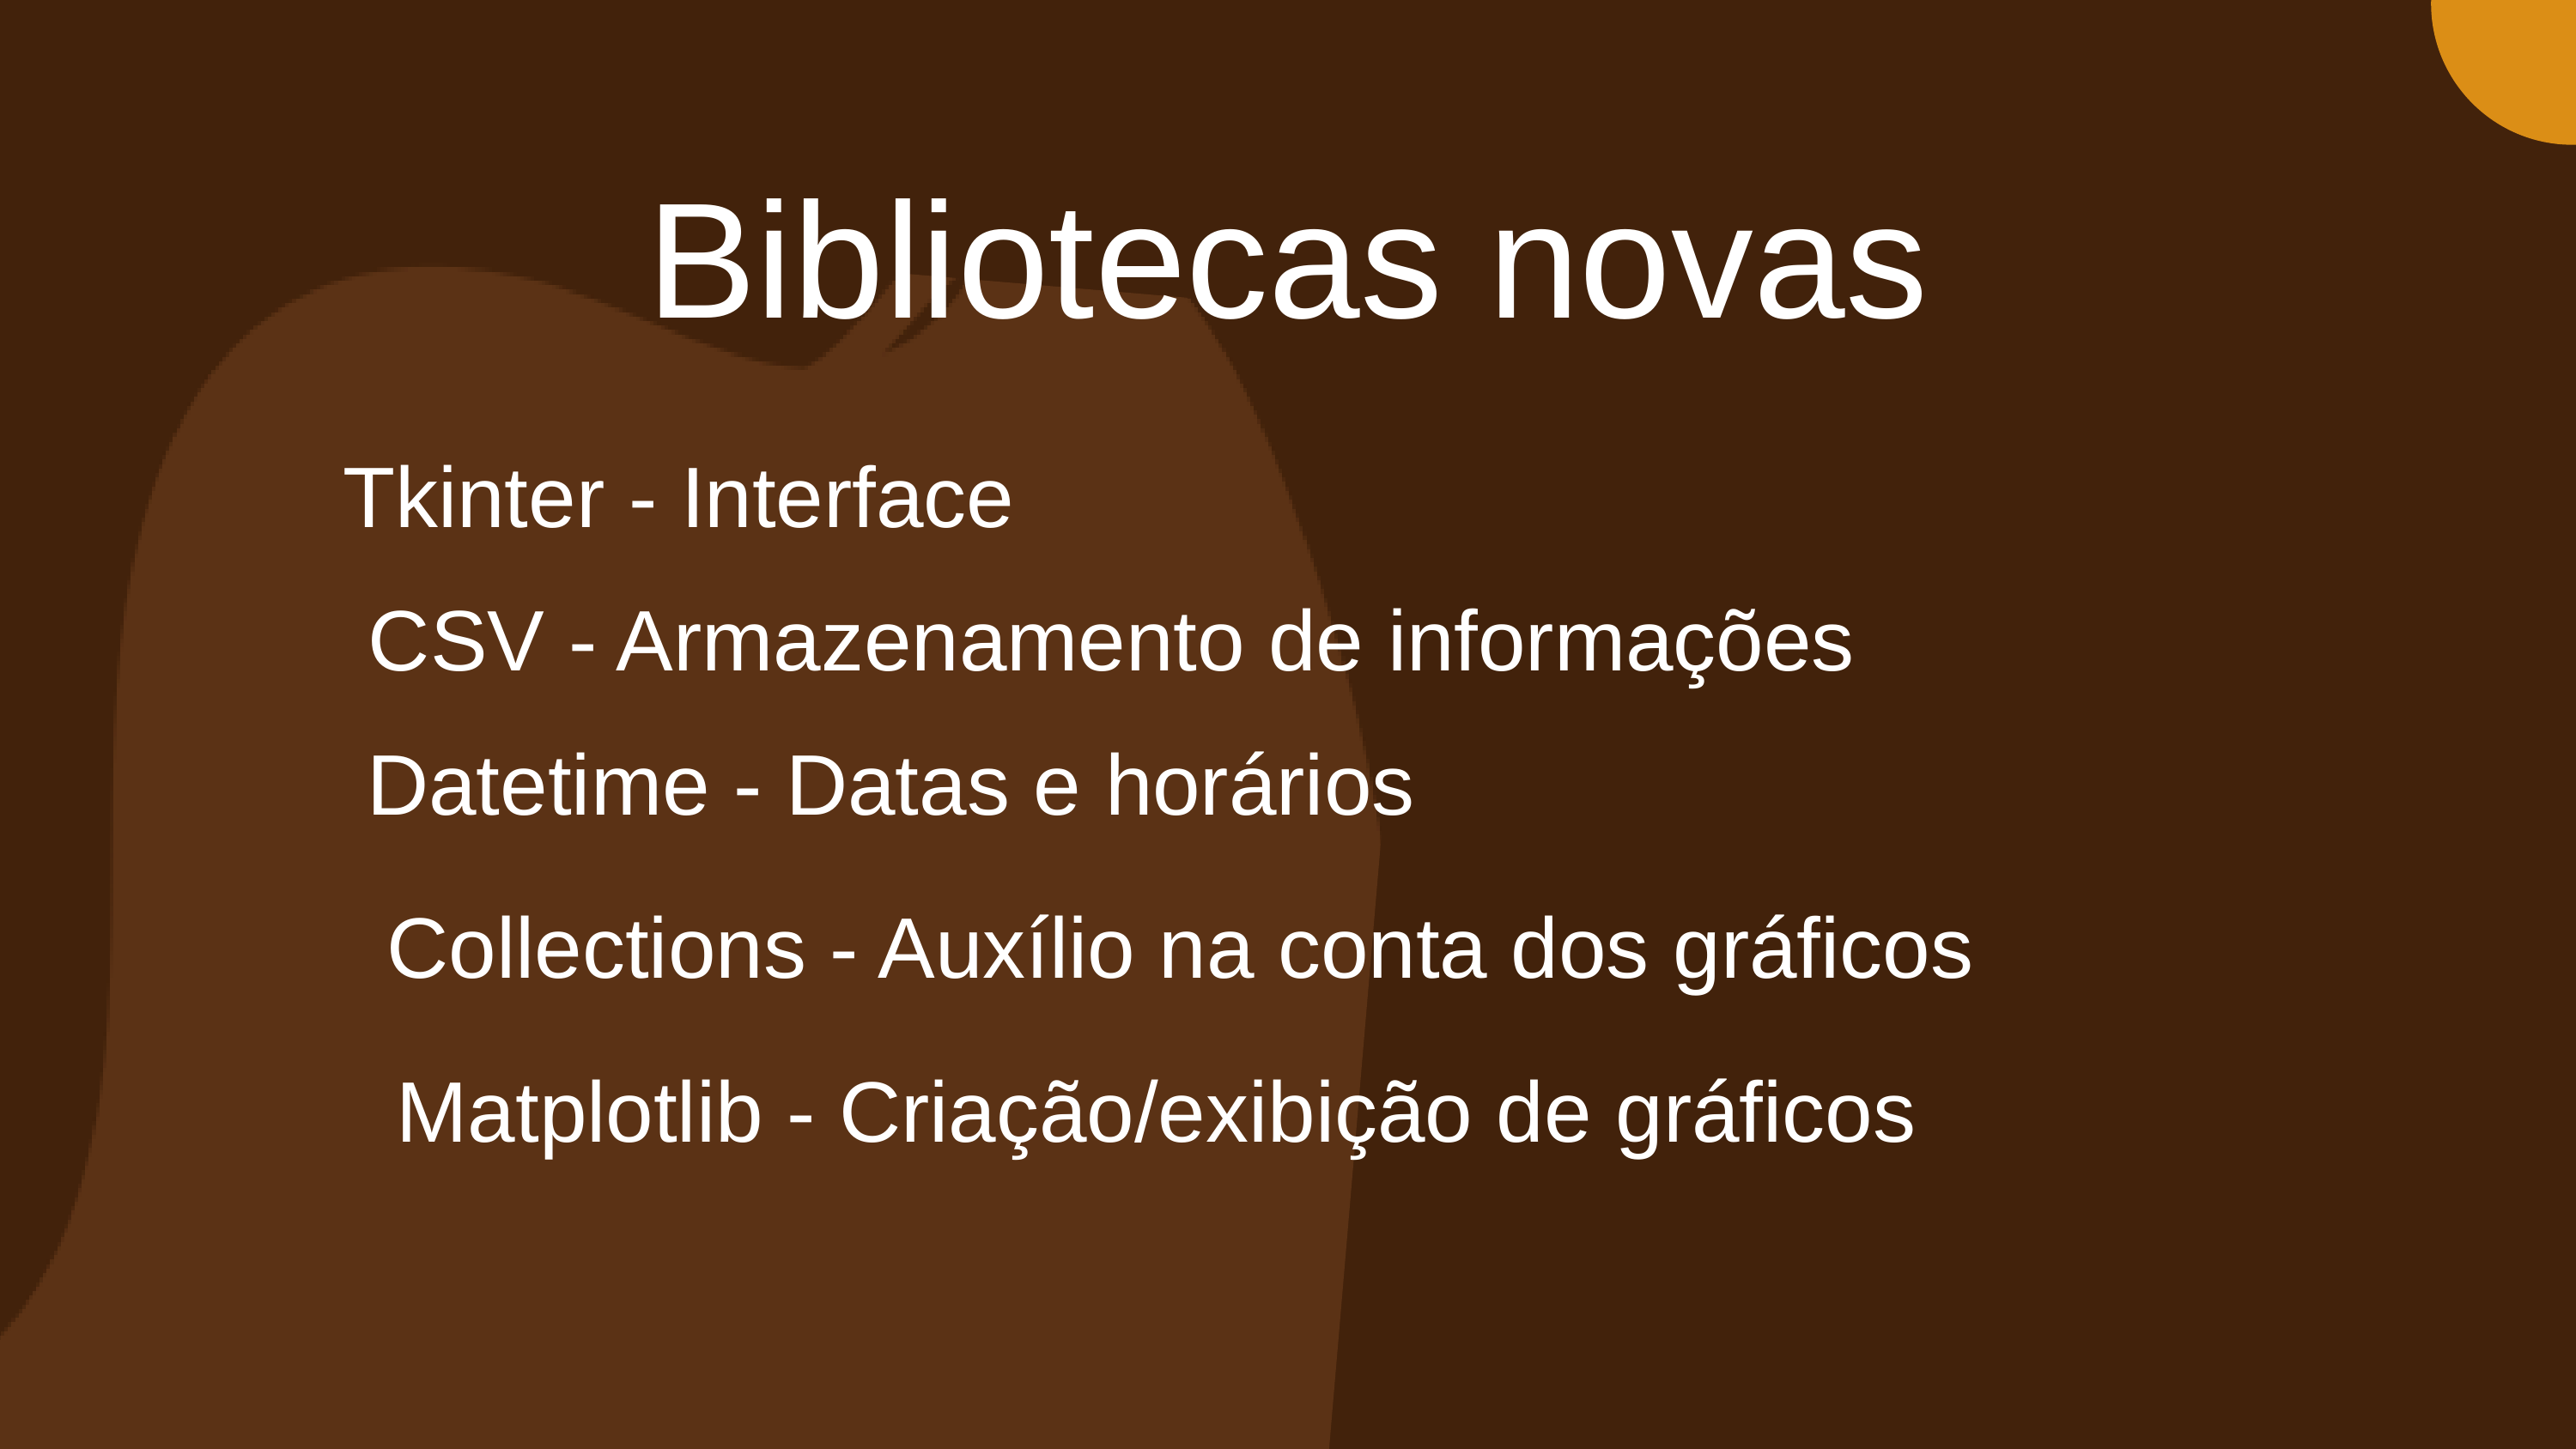

Bibliotecas novas

Tkinter - Interface
CSV - Armazenamento de informações
Datetime - Datas e horários
Collections - Auxílio na conta dos gráficos
Matplotlib - Criação/exibição de gráficos